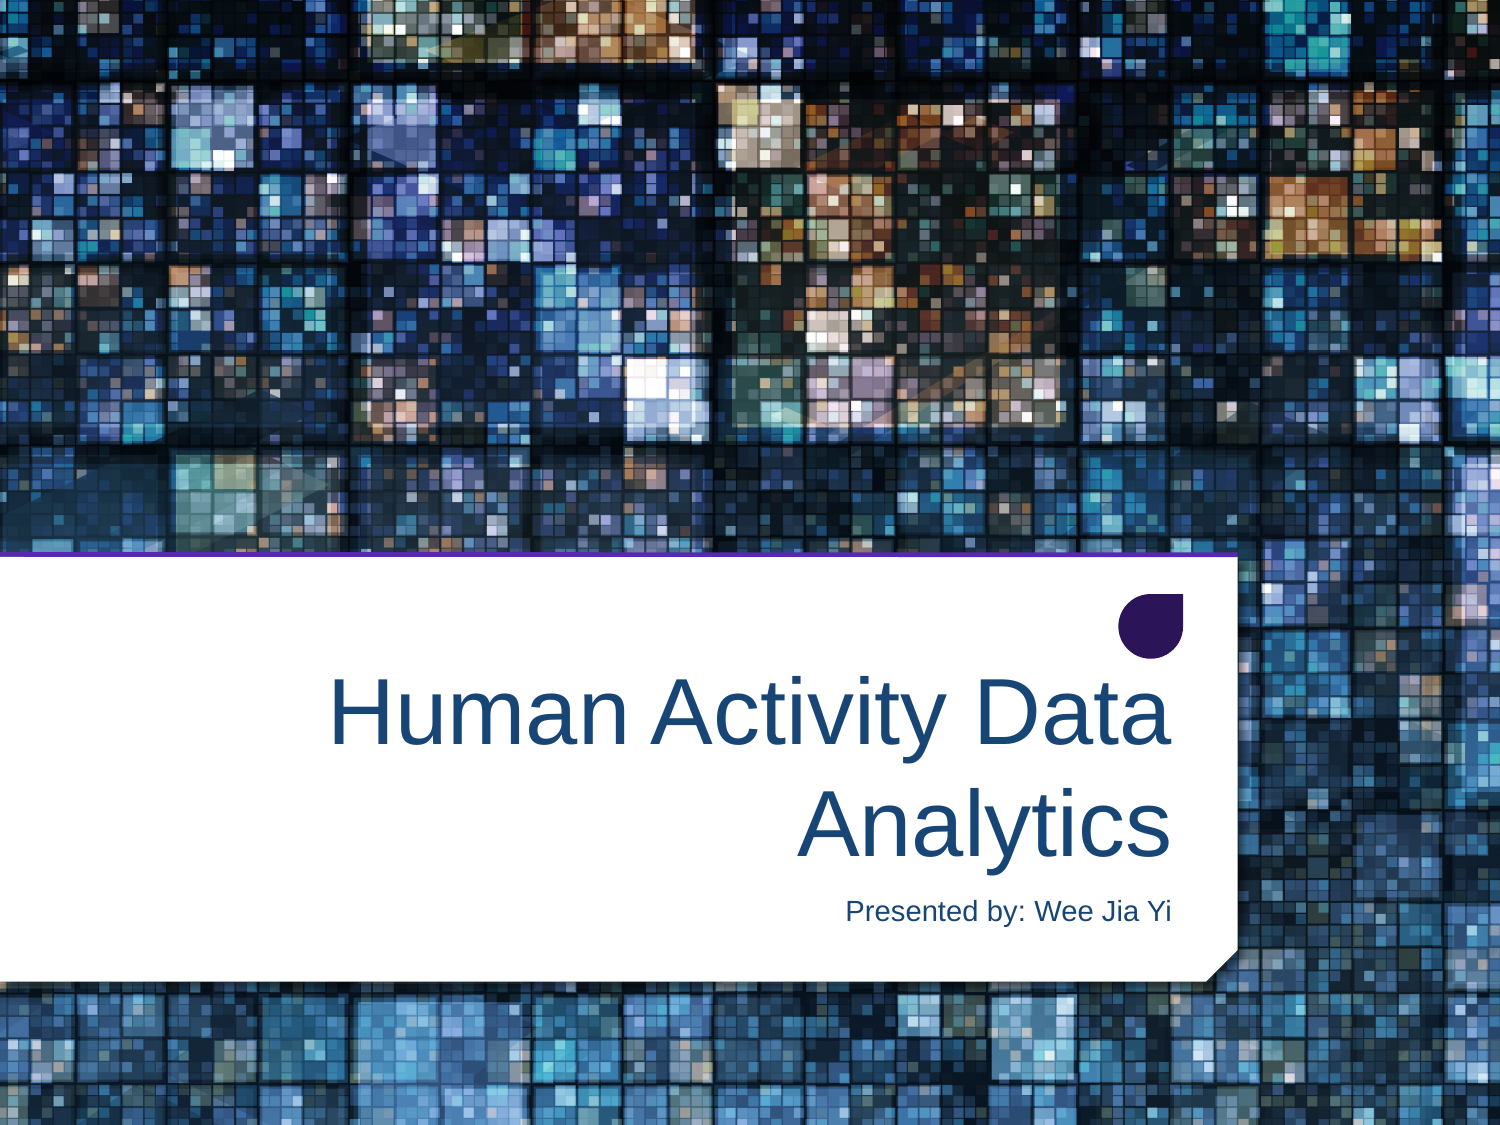

# Human Activity Data Analytics

Presented by: Wee Jia Yi